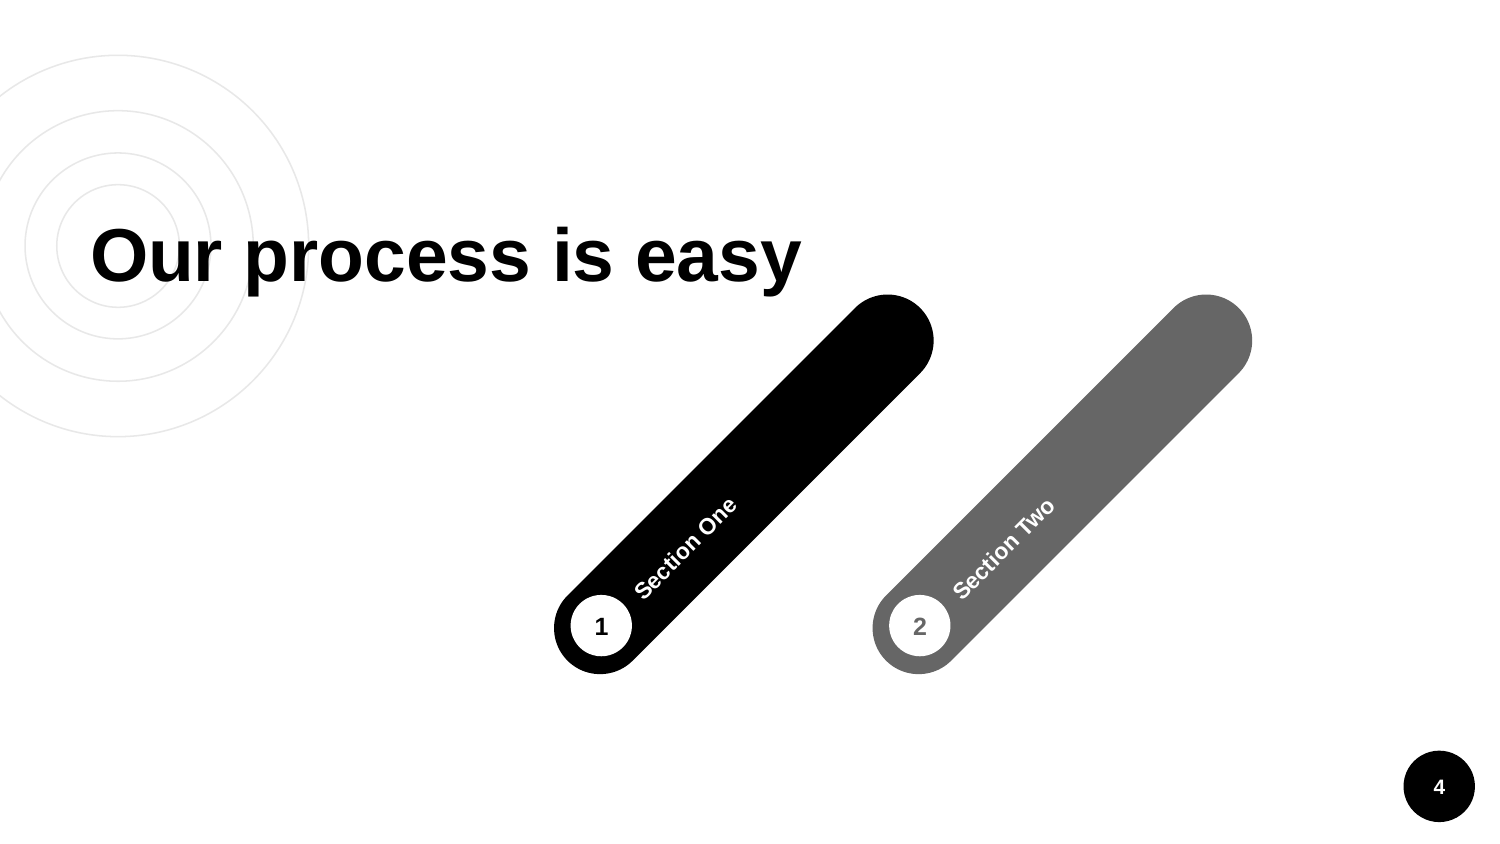

# Our process is easy

Section One
1

Section Two
2
4